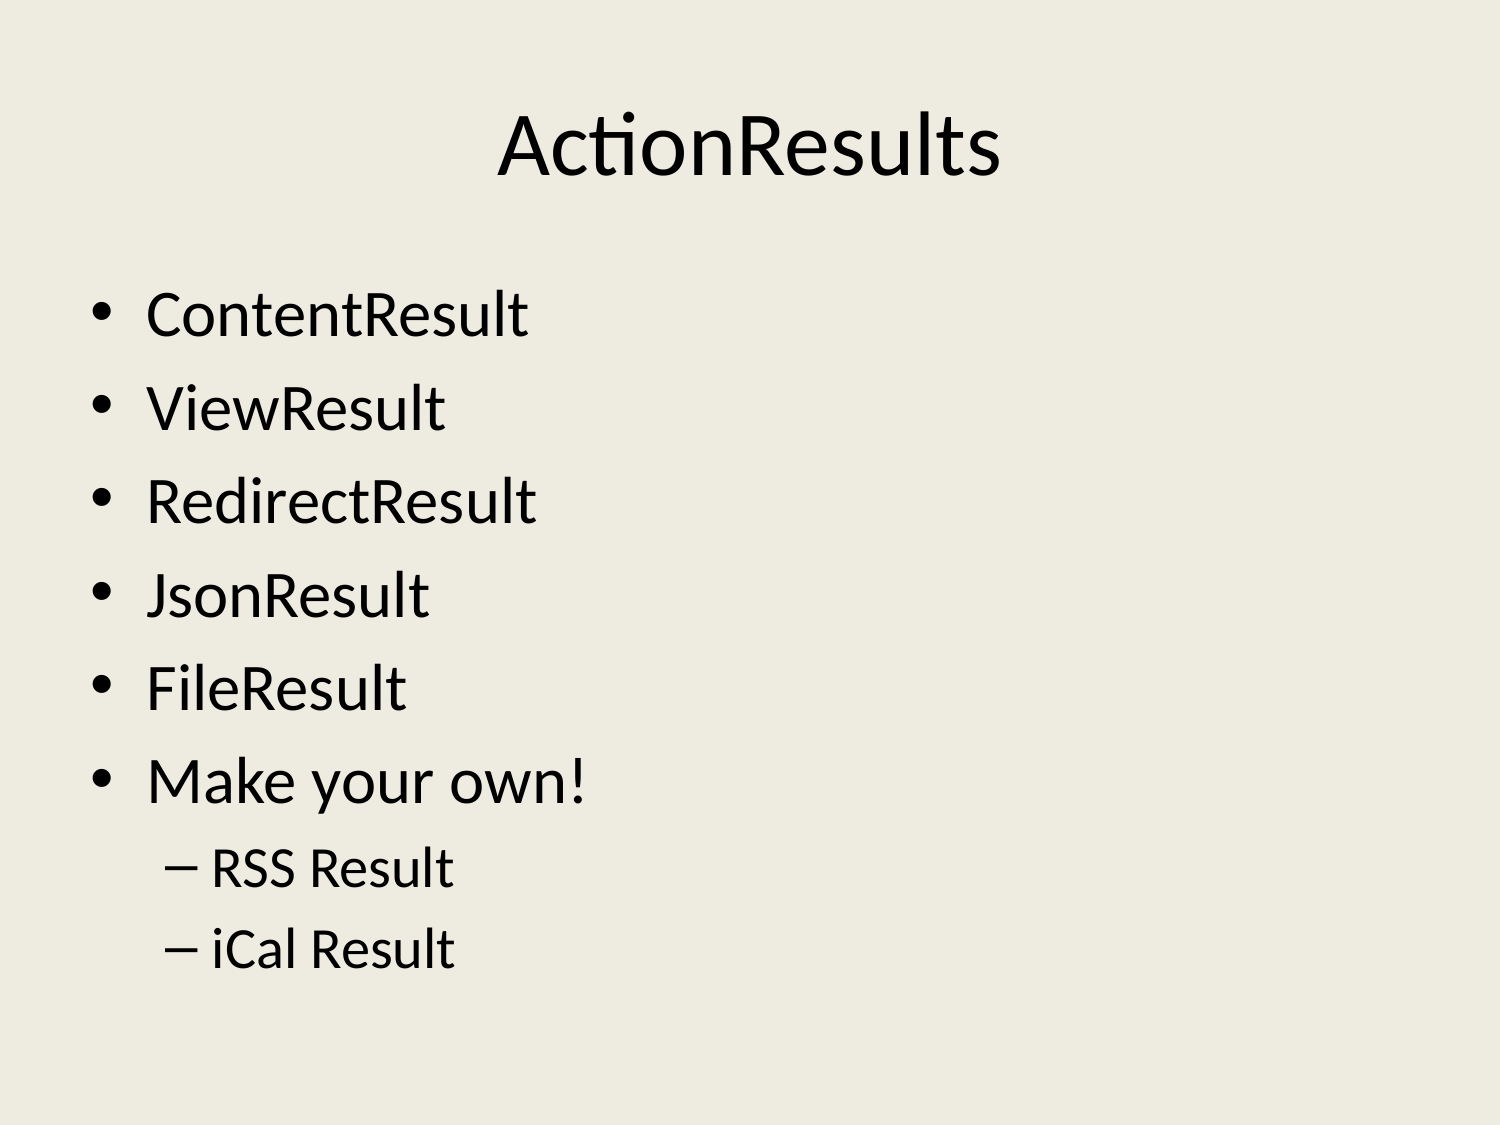

# ActionResults
ContentResult
ViewResult
RedirectResult
JsonResult
FileResult
Make your own!
RSS Result
iCal Result